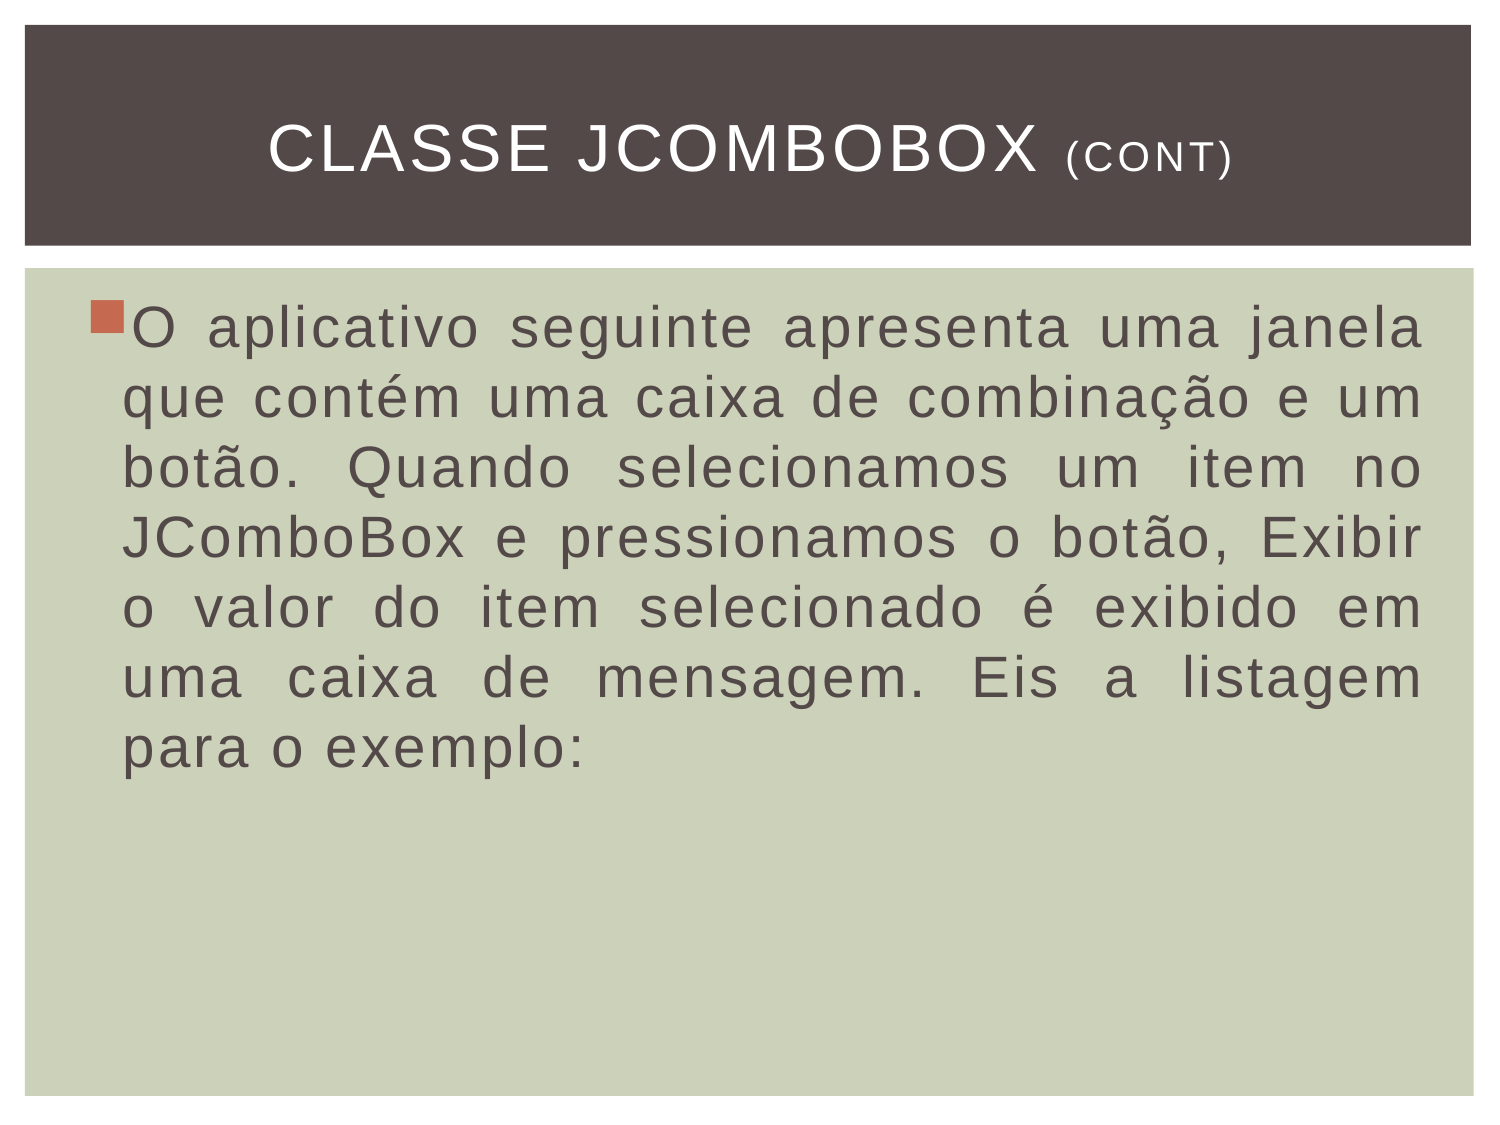

# classe JComboBox (cont)
O aplicativo seguinte apresenta uma janela que contém uma caixa de combinação e um botão. Quando selecionamos um item no JComboBox e pressionamos o botão, Exibir o valor do item selecionado é exibido em uma caixa de mensagem. Eis a listagem para o exemplo: